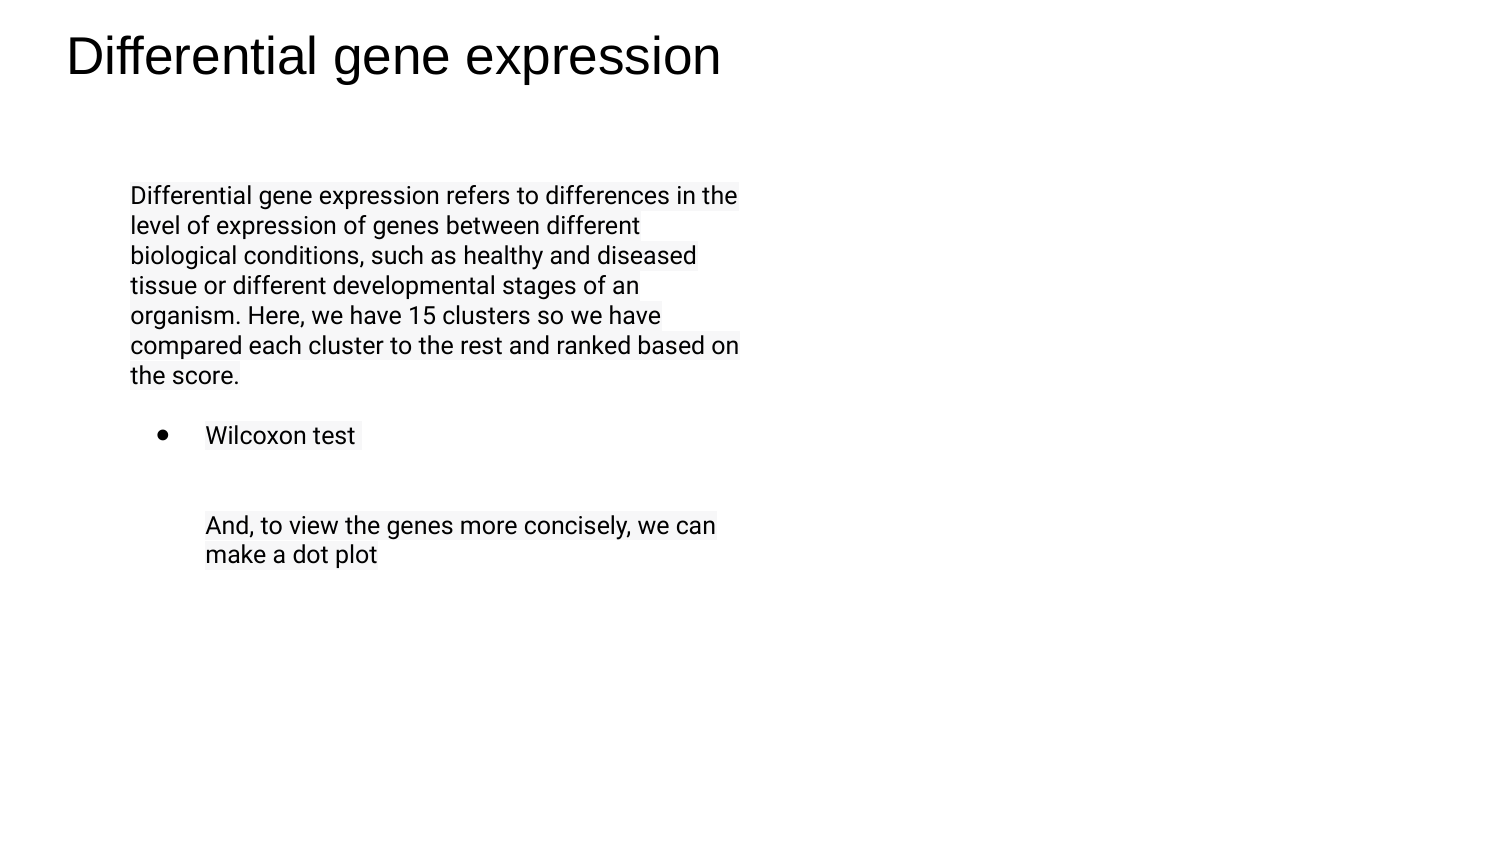

# Differential gene expression

Differential gene expression refers to differences in the level of expression of genes between different biological conditions, such as healthy and diseased tissue or different developmental stages of an organism. Here, we have 15 clusters so we have compared each cluster to the rest and ranked based on the score.

Wilcoxon test

And, to view the genes more concisely, we can make a dot plot